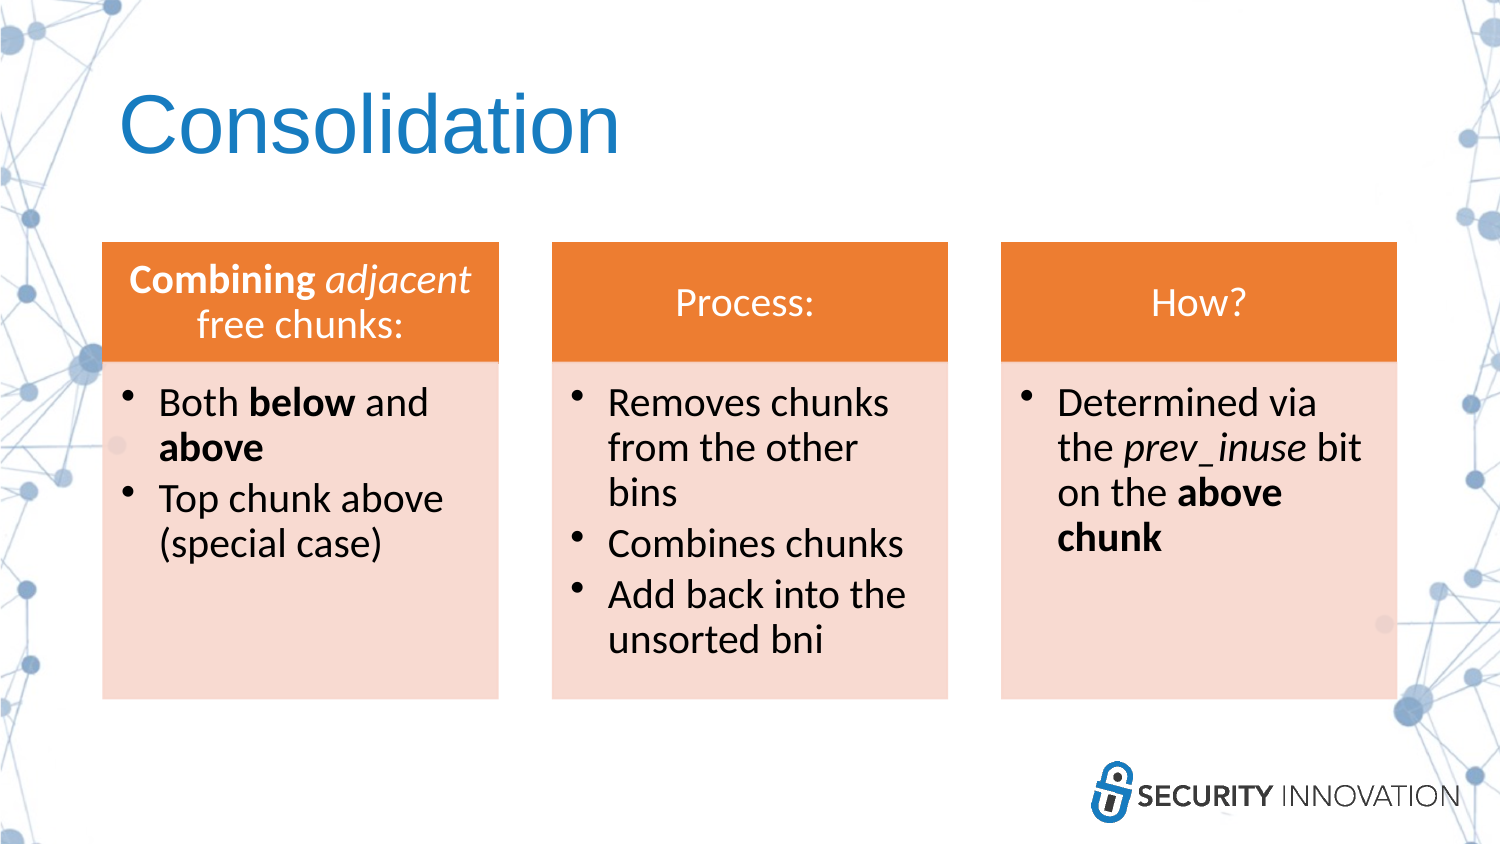

# Consolidation
Combining adjacent free chunks:
Both below and above
Top chunk above (special case)
Process:
Removes chunks from the other bins
Combines chunks
Add back into the unsorted bni
How?
Determined via the prev_inuse bit on the above chunk